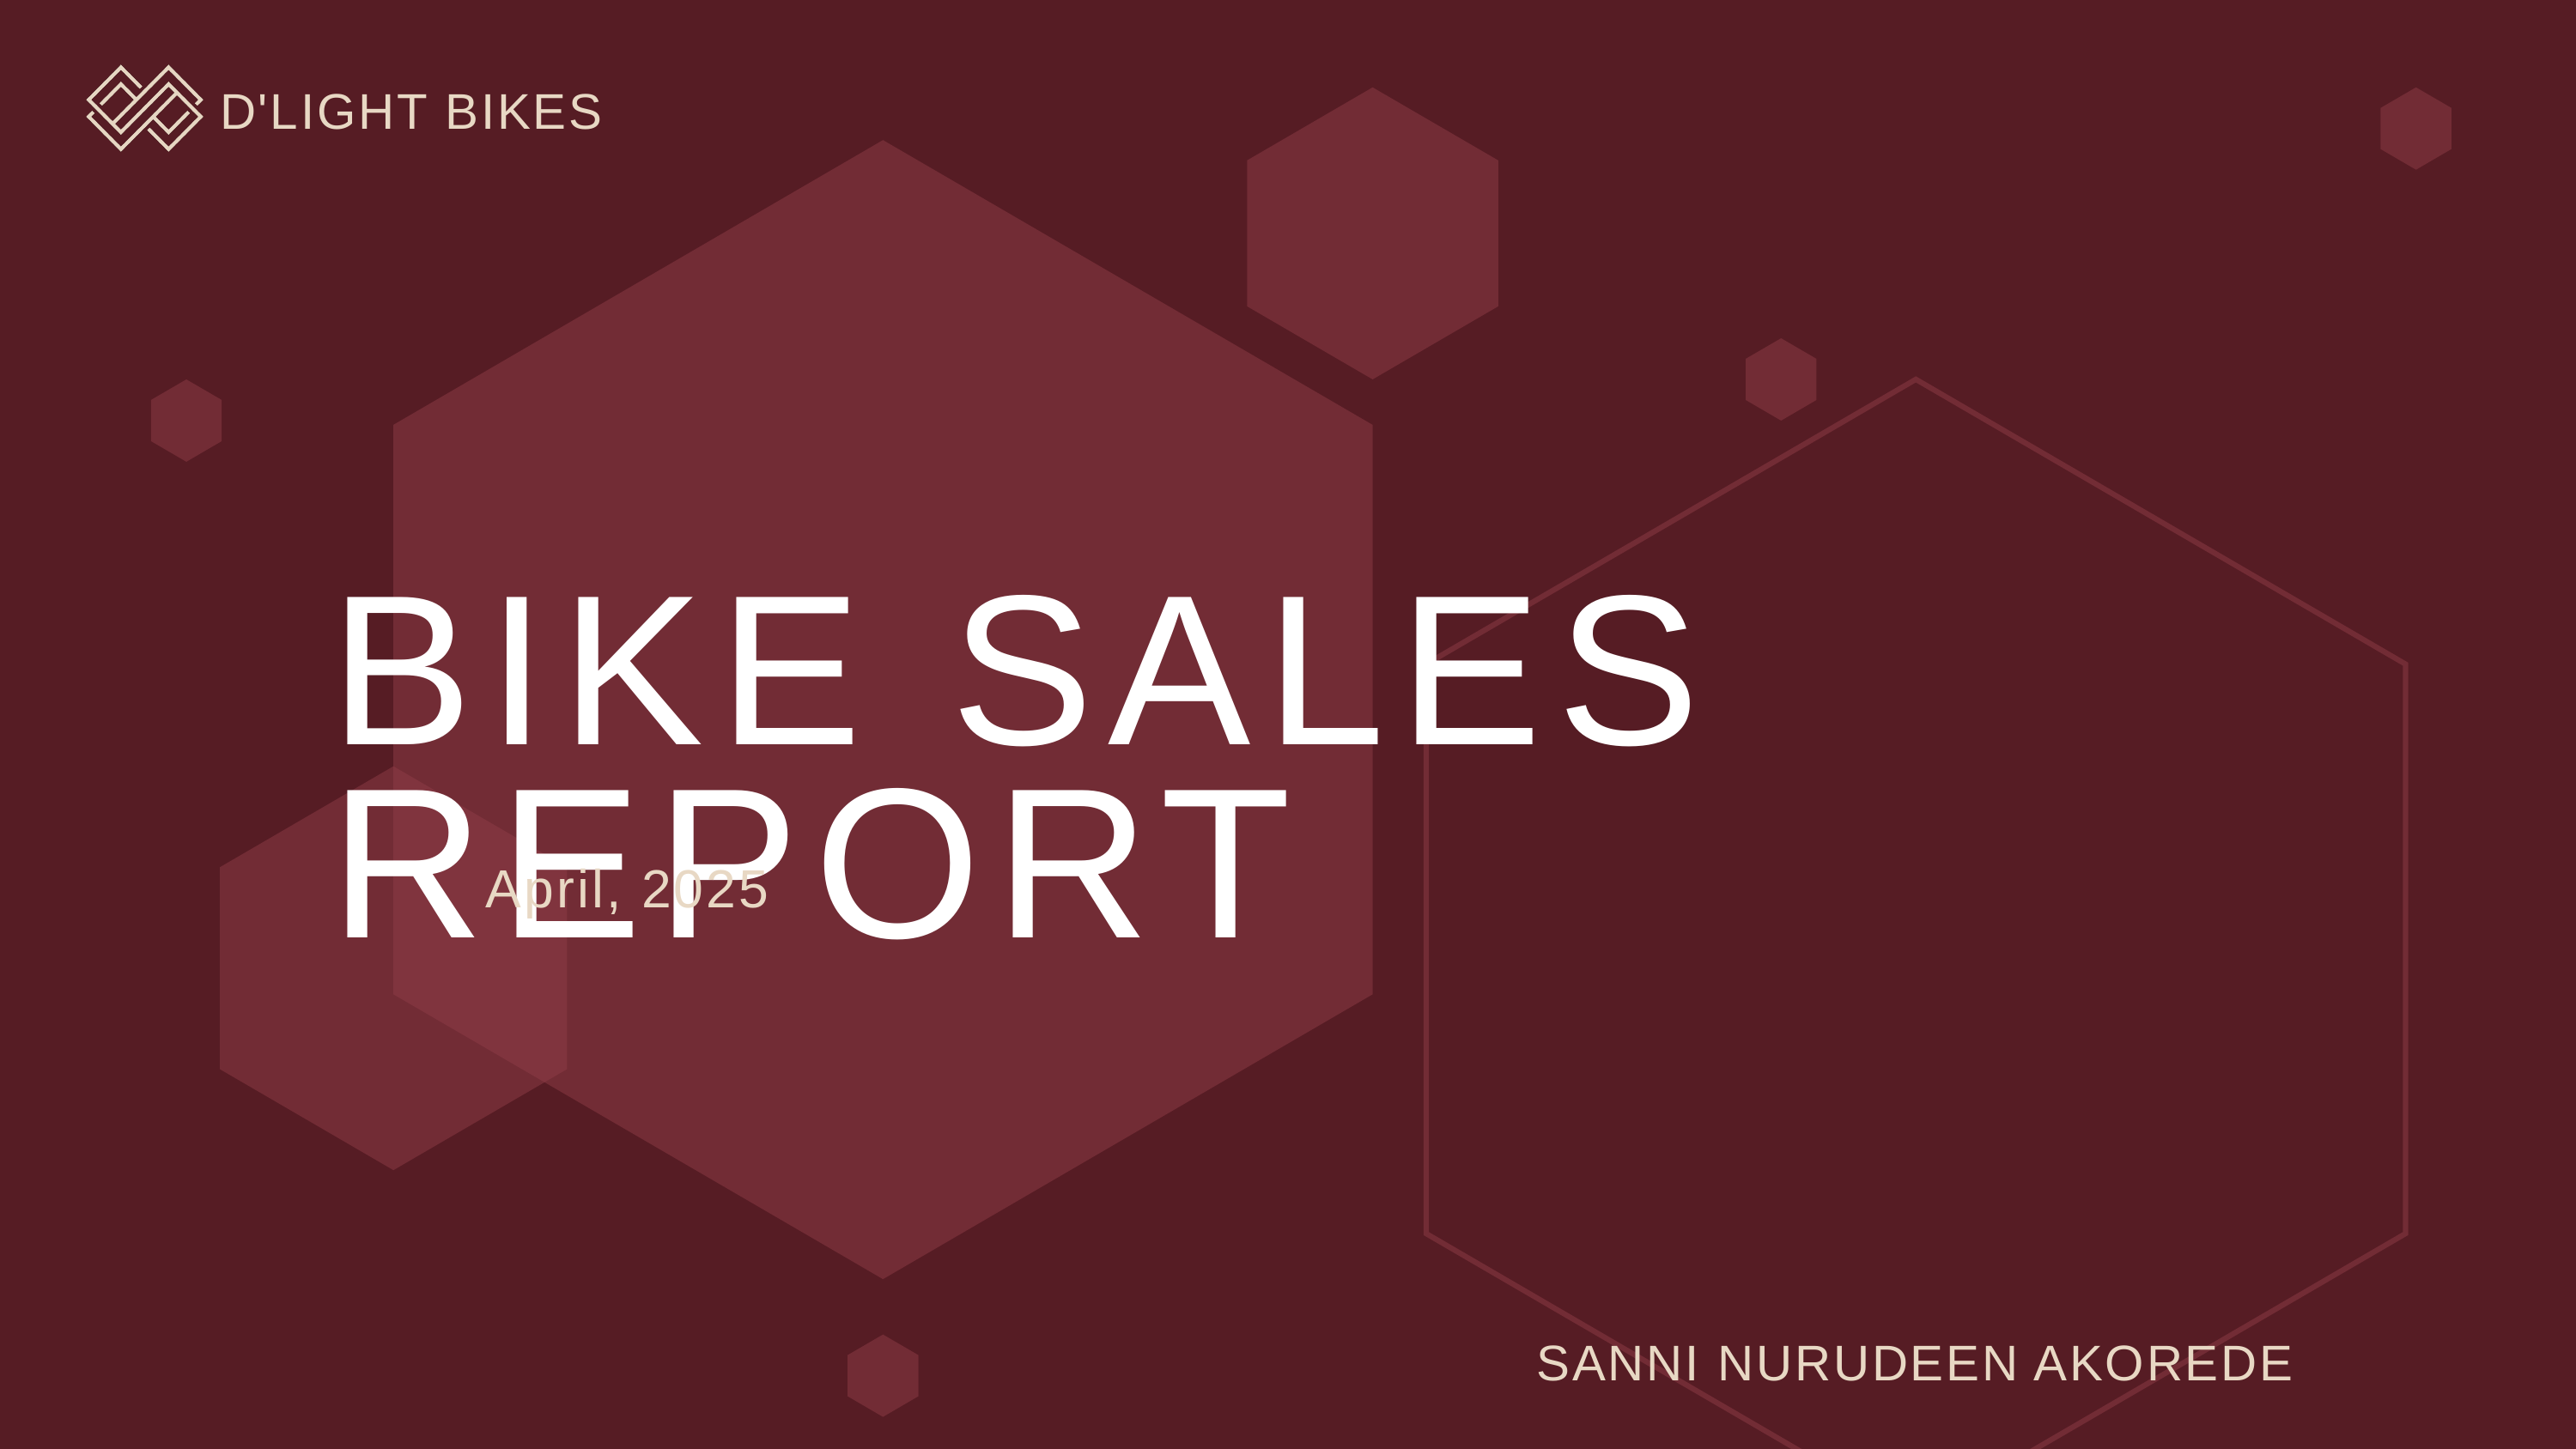

D'LIGHT BIKES

BIKE SALES REPORT

April, 2025
SANNI NURUDEEN AKOREDE